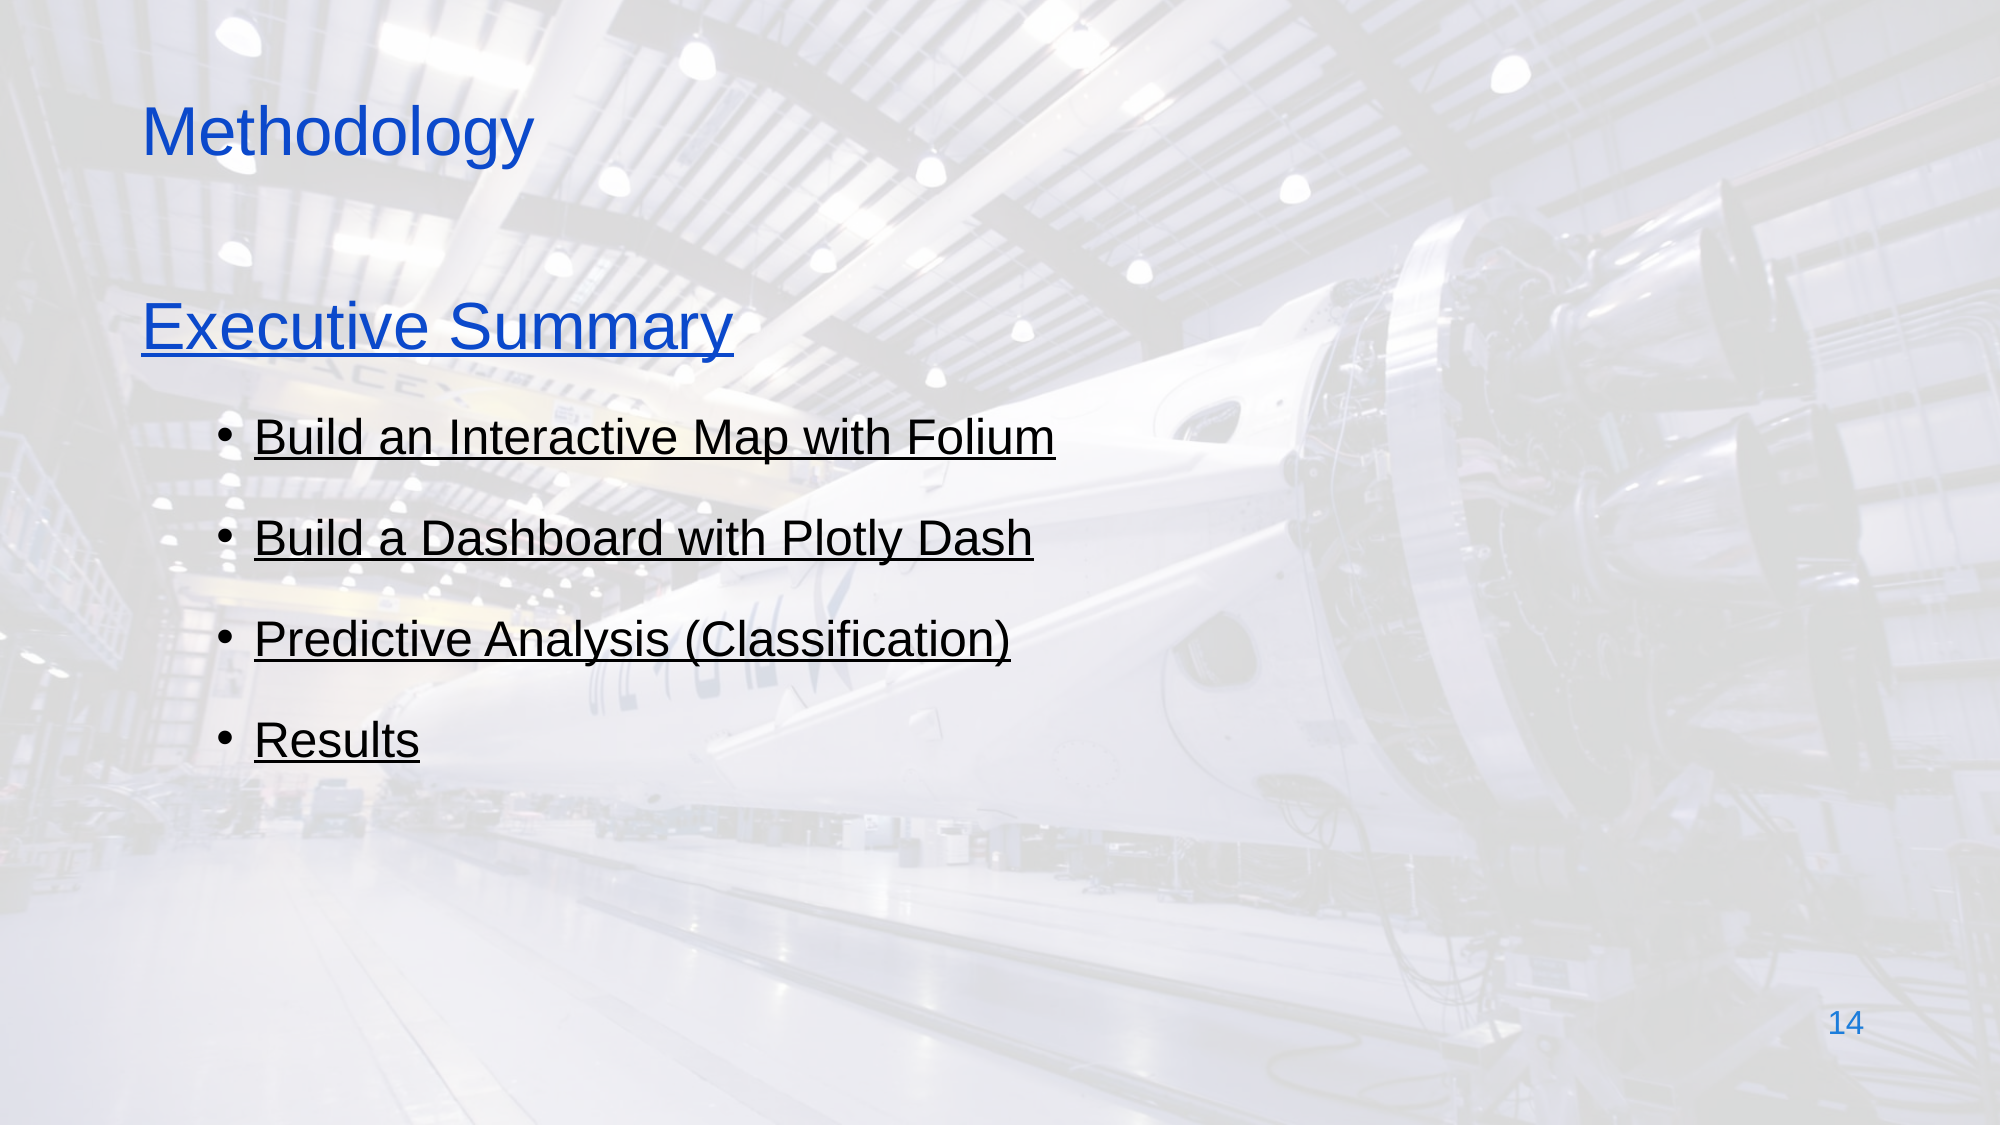

Methodology
Executive Summary
Build an Interactive Map with Folium
Build a Dashboard with Plotly Dash
Predictive Analysis (Classification)
Results

14